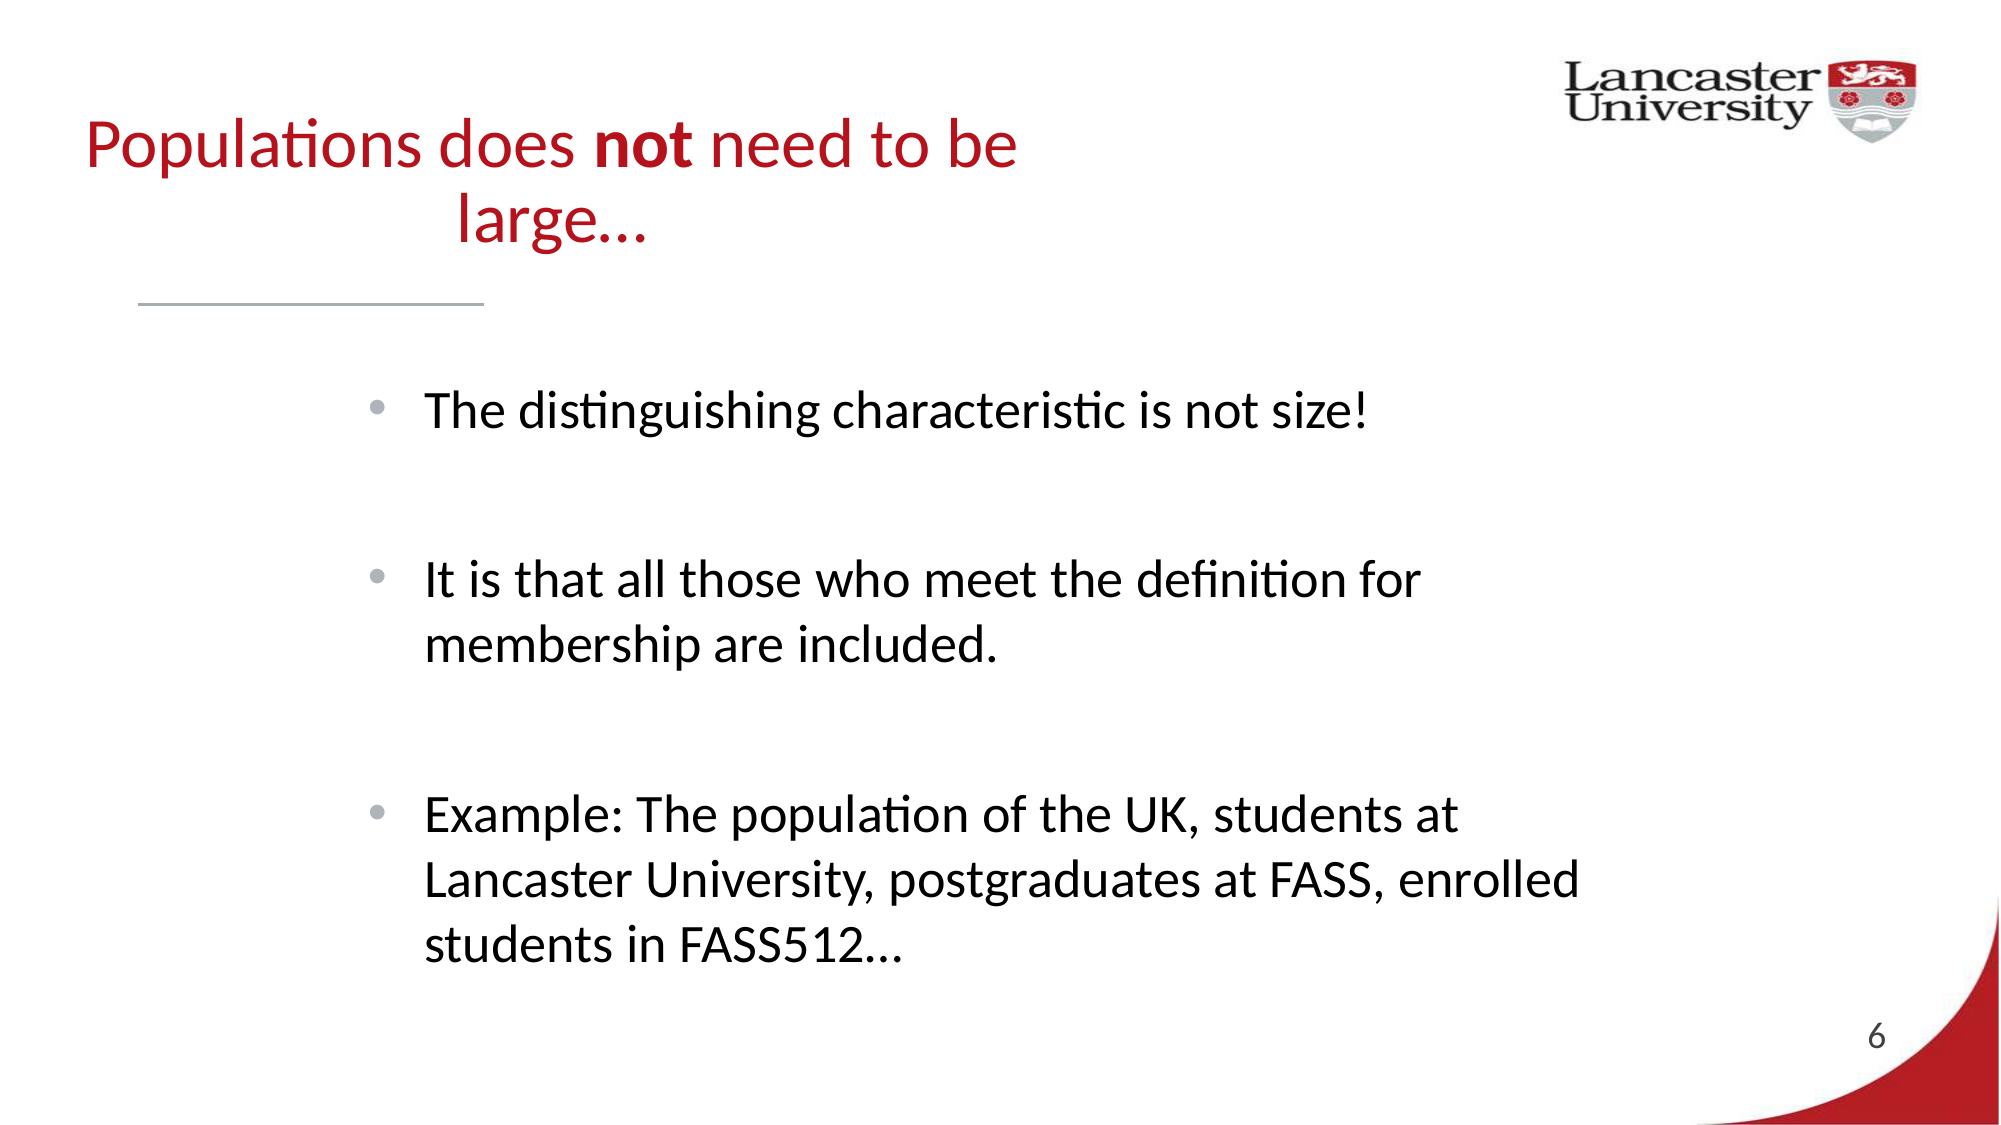

# Populations does not need to be large…
The distinguishing characteristic is not size!

It is that all those who meet the definition for membership are included.

Example: The population of the UK, students at Lancaster University, postgraduates at FASS, enrolled students in FASS512…

6